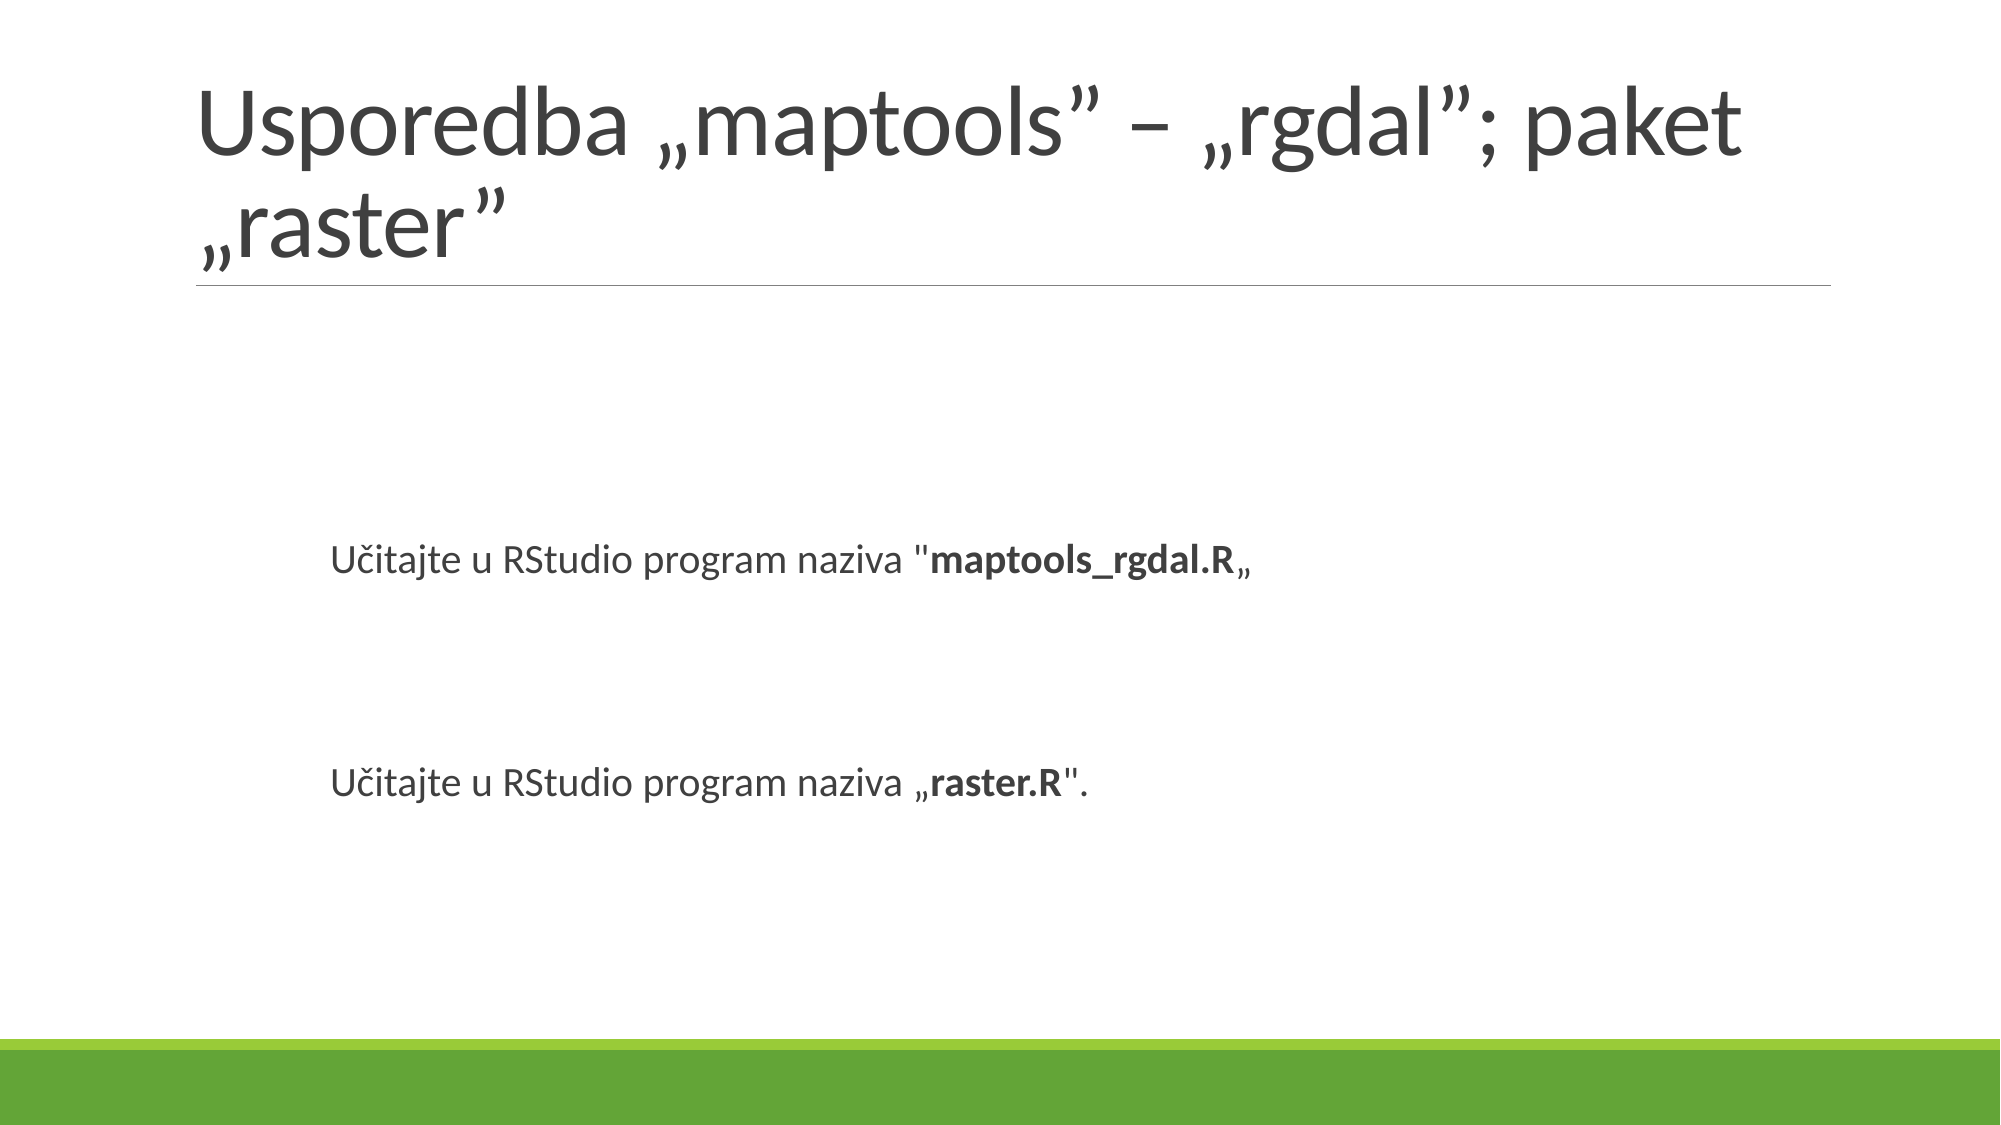

# Usporedba „maptools” – „rgdal”; paket „raster”

	Učitajte u RStudio program naziva "maptools_rgdal.R„

	Učitajte u RStudio program naziva „raster.R".